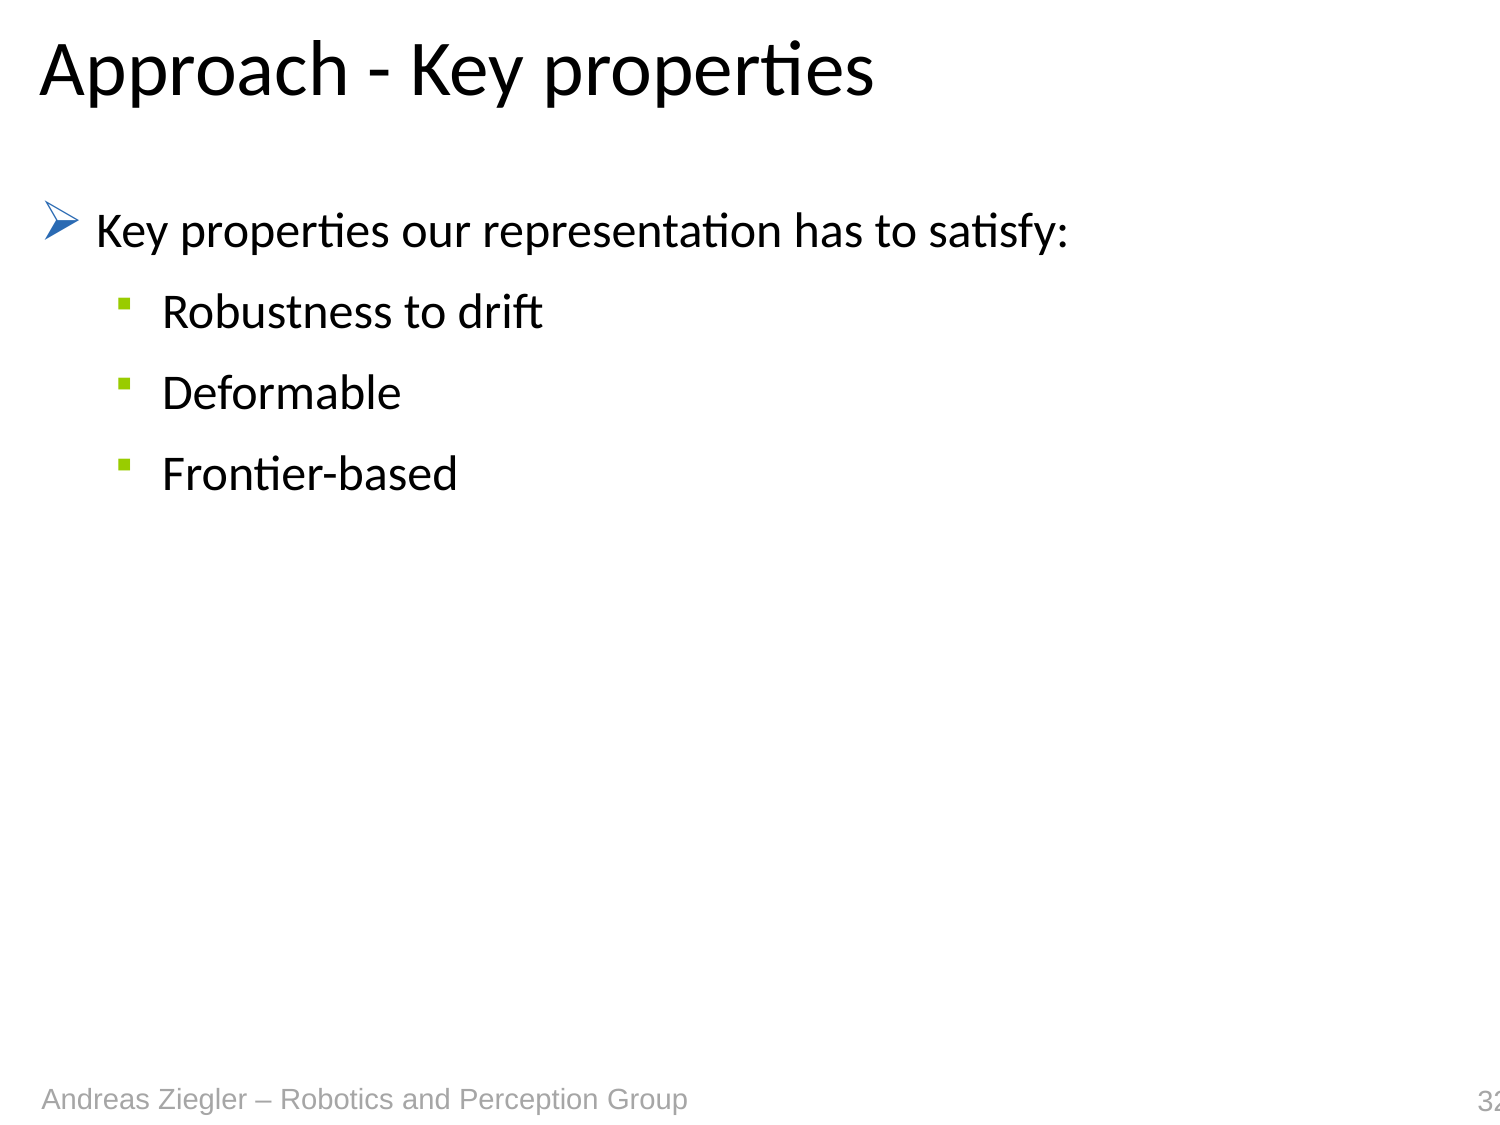

# Approach - Key properties
Key properties our representation has to satisfy:
Robustness to drift
Deformable
Frontier-based